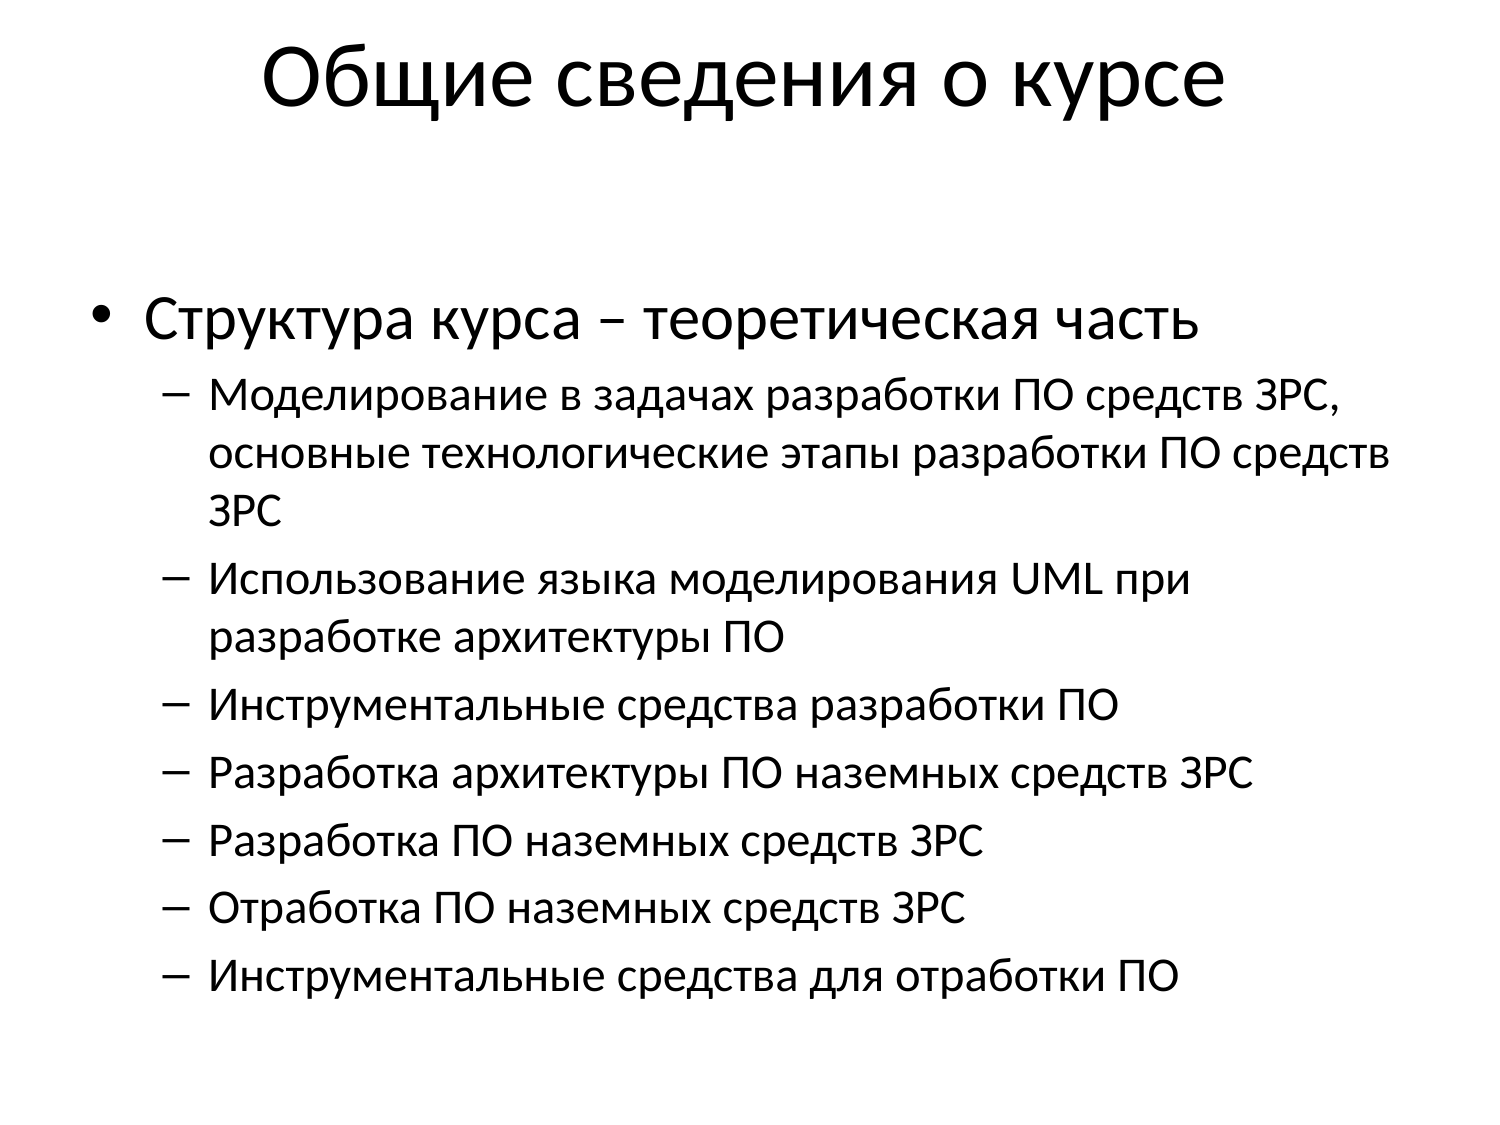

Общие сведения о курсе
Структура курса – теоретическая часть
Моделирование в задачах разработки ПО средств ЗРС, основные технологические этапы разработки ПО средств ЗРС
Использование языка моделирования UML при разработке архитектуры ПО
Инструментальные средства разработки ПО
Разработка архитектуры ПО наземных средств ЗРС
Разработка ПО наземных средств ЗРС
Отработка ПО наземных средств ЗРС
Инструментальные средства для отработки ПО